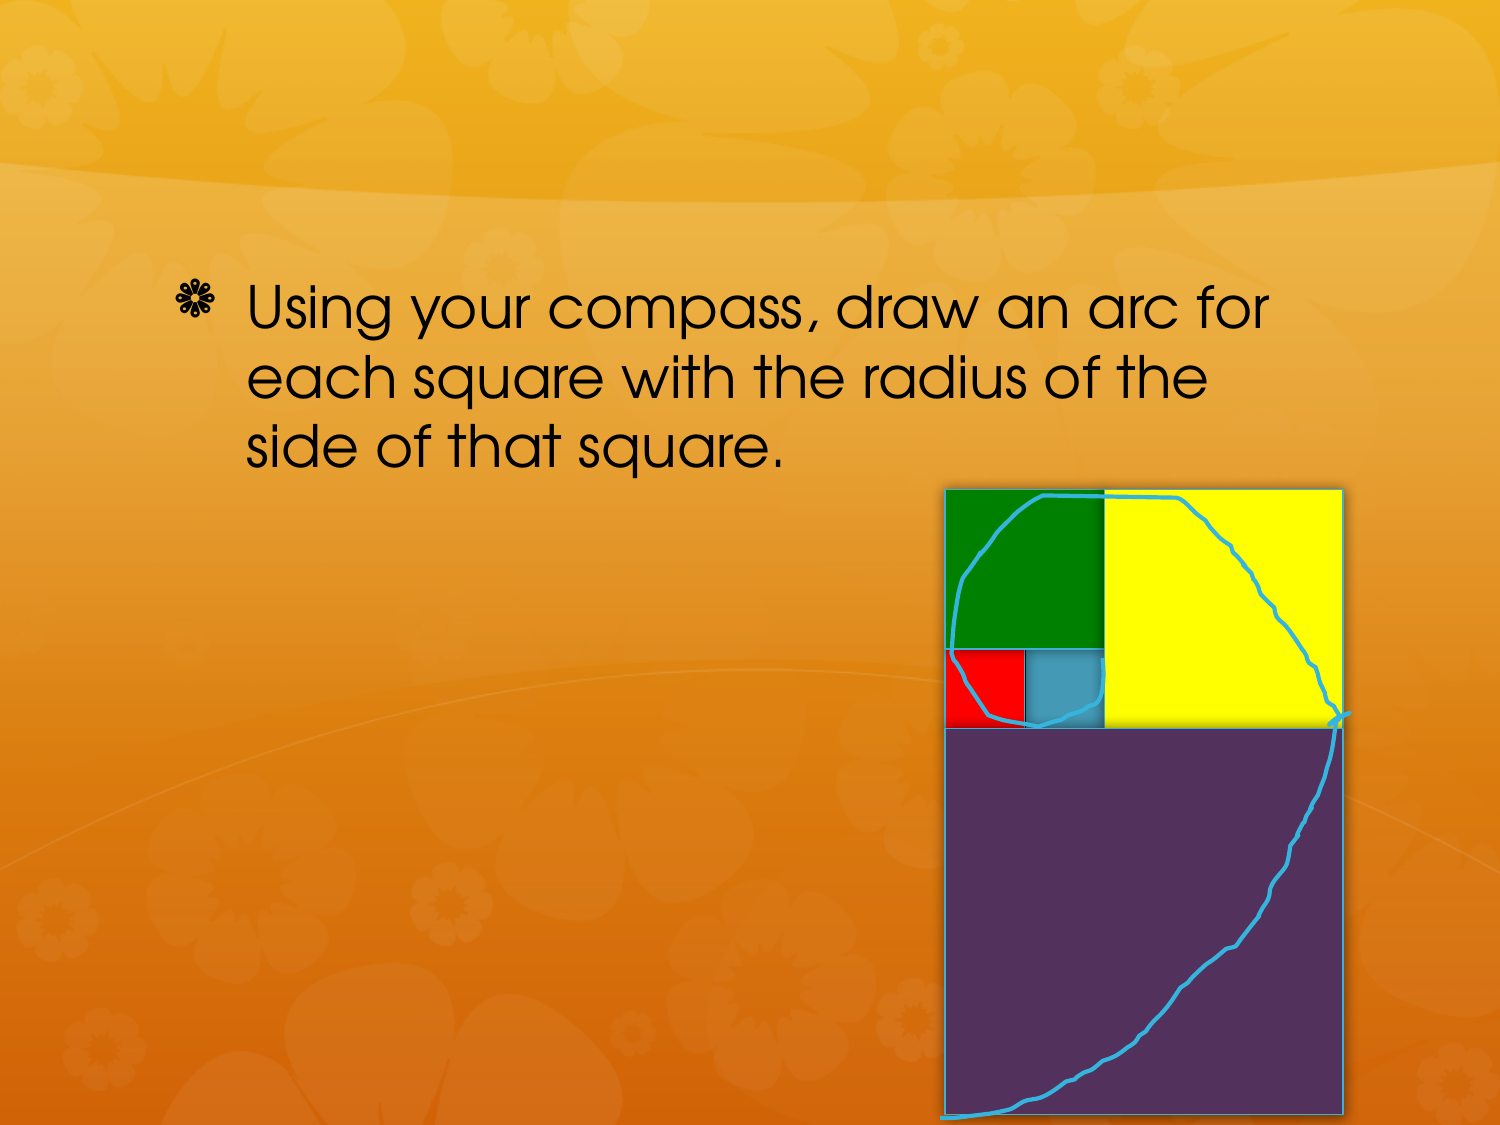

#
Using your compass, draw an arc for each square with the radius of the side of that square.